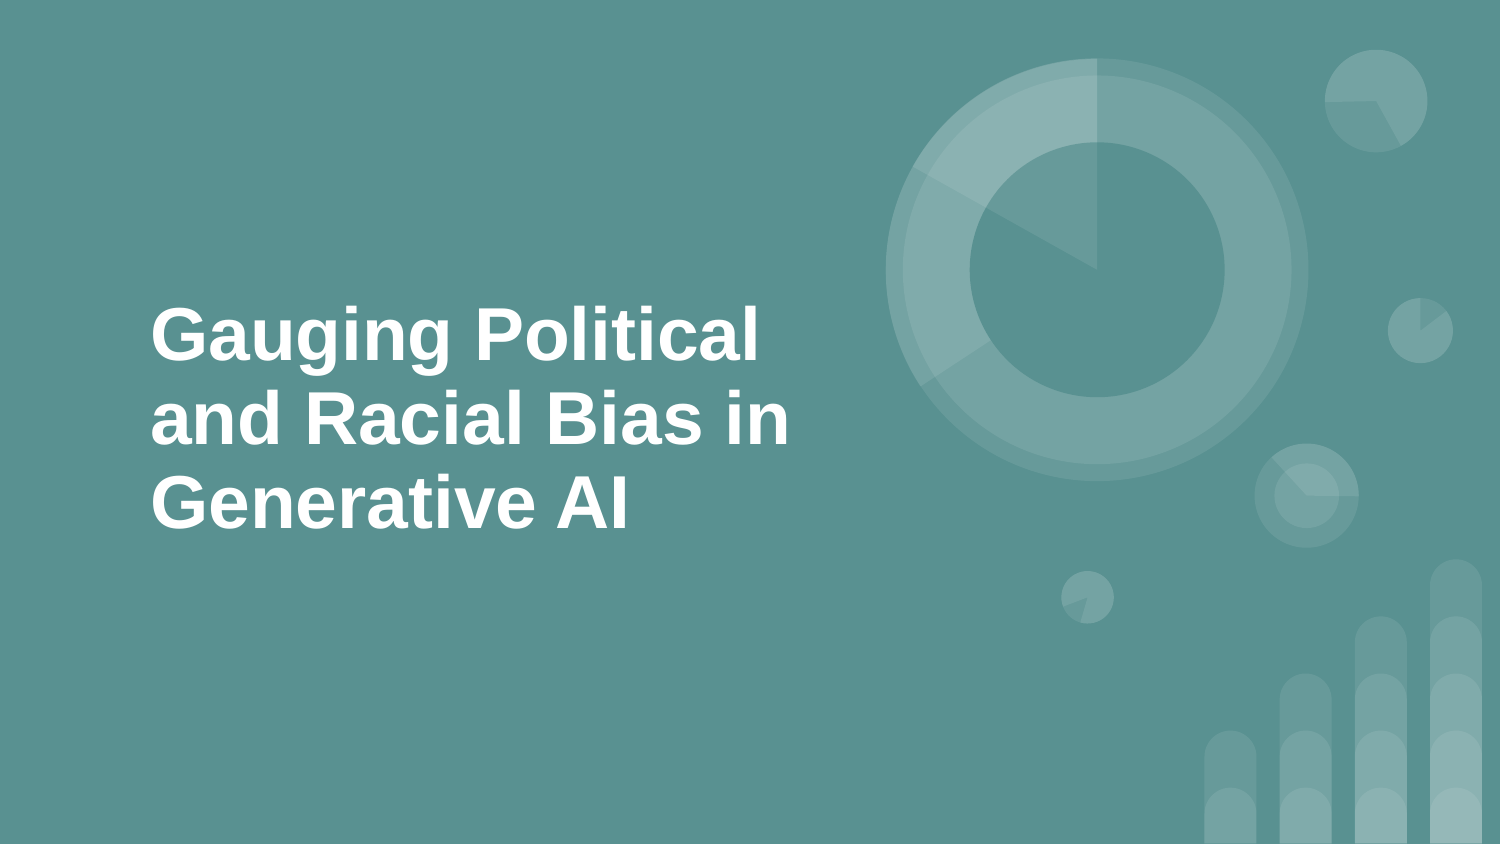

# Gauging Political and Racial Bias in Generative AI